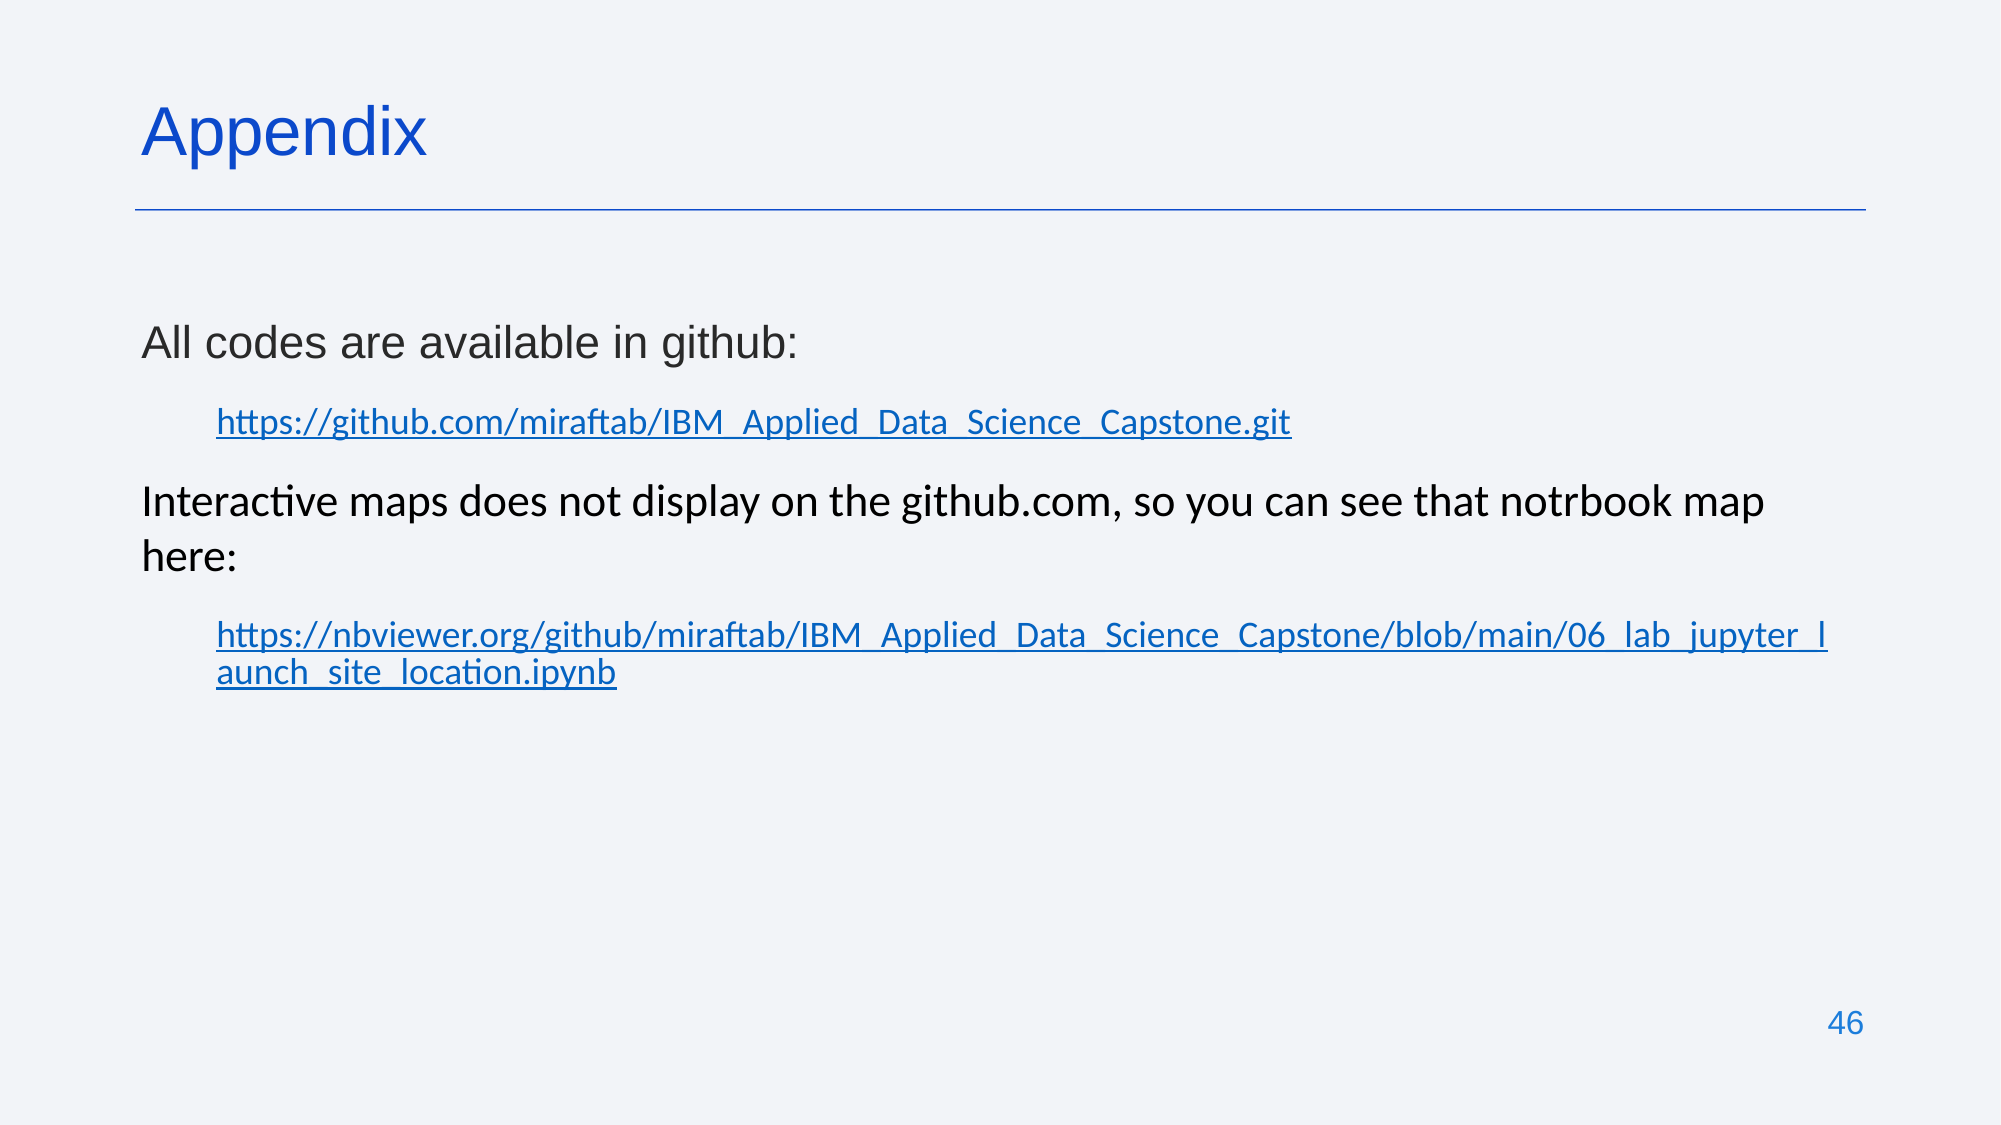

Appendix
All codes are available in github:
https://github.com/miraftab/IBM_Applied_Data_Science_Capstone.git
Interactive maps does not display on the github.com, so you can see that notrbook map here:
https://nbviewer.org/github/miraftab/IBM_Applied_Data_Science_Capstone/blob/main/06_lab_jupyter_launch_site_location.ipynb
46